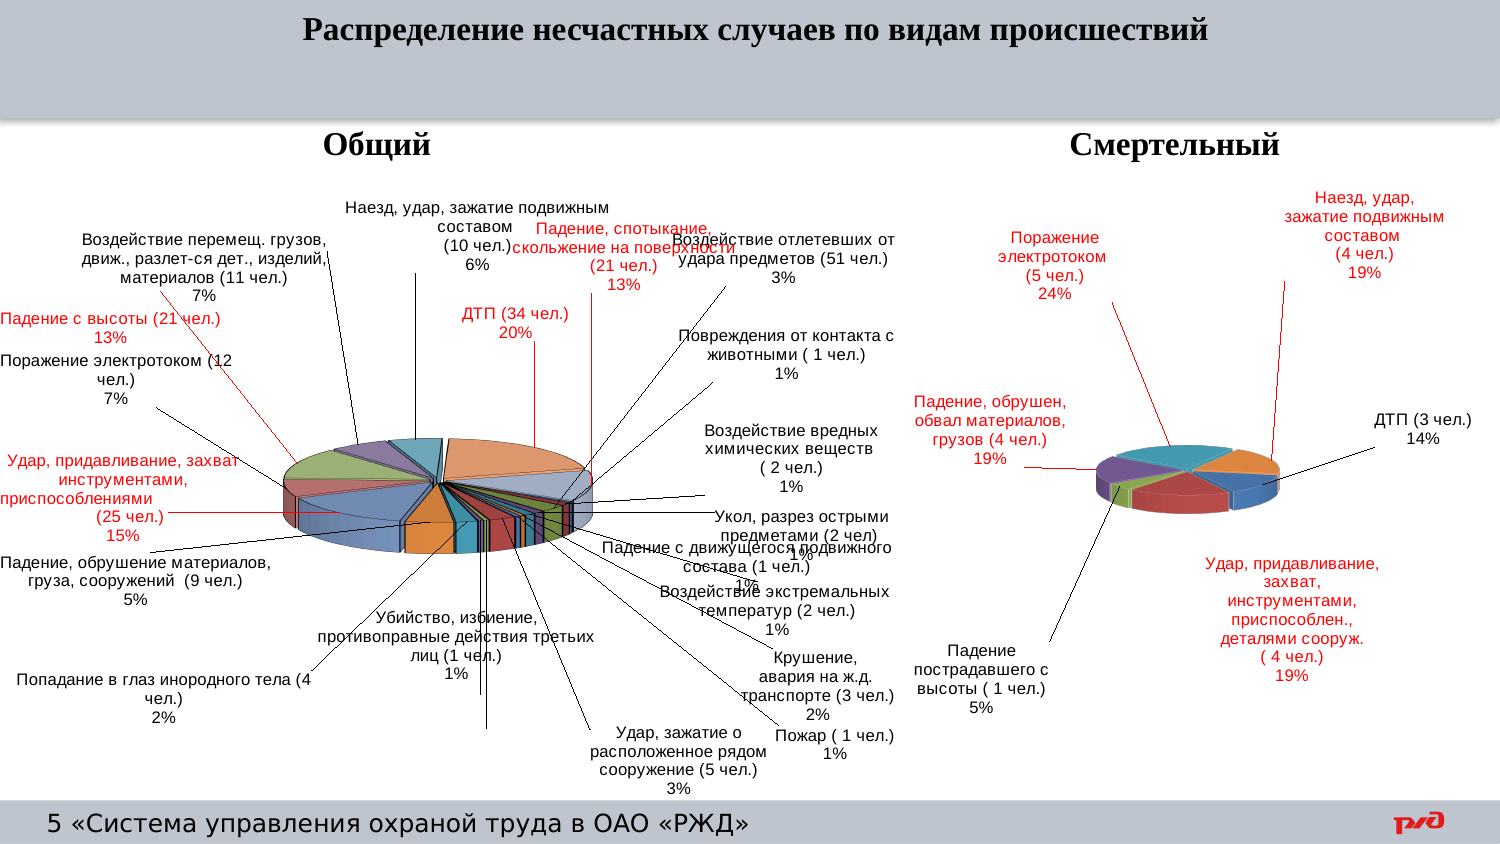

Распределение несчастных случаев по видам происшествий
Общий
Смертельный

[unsupported chart]

[unsupported chart]